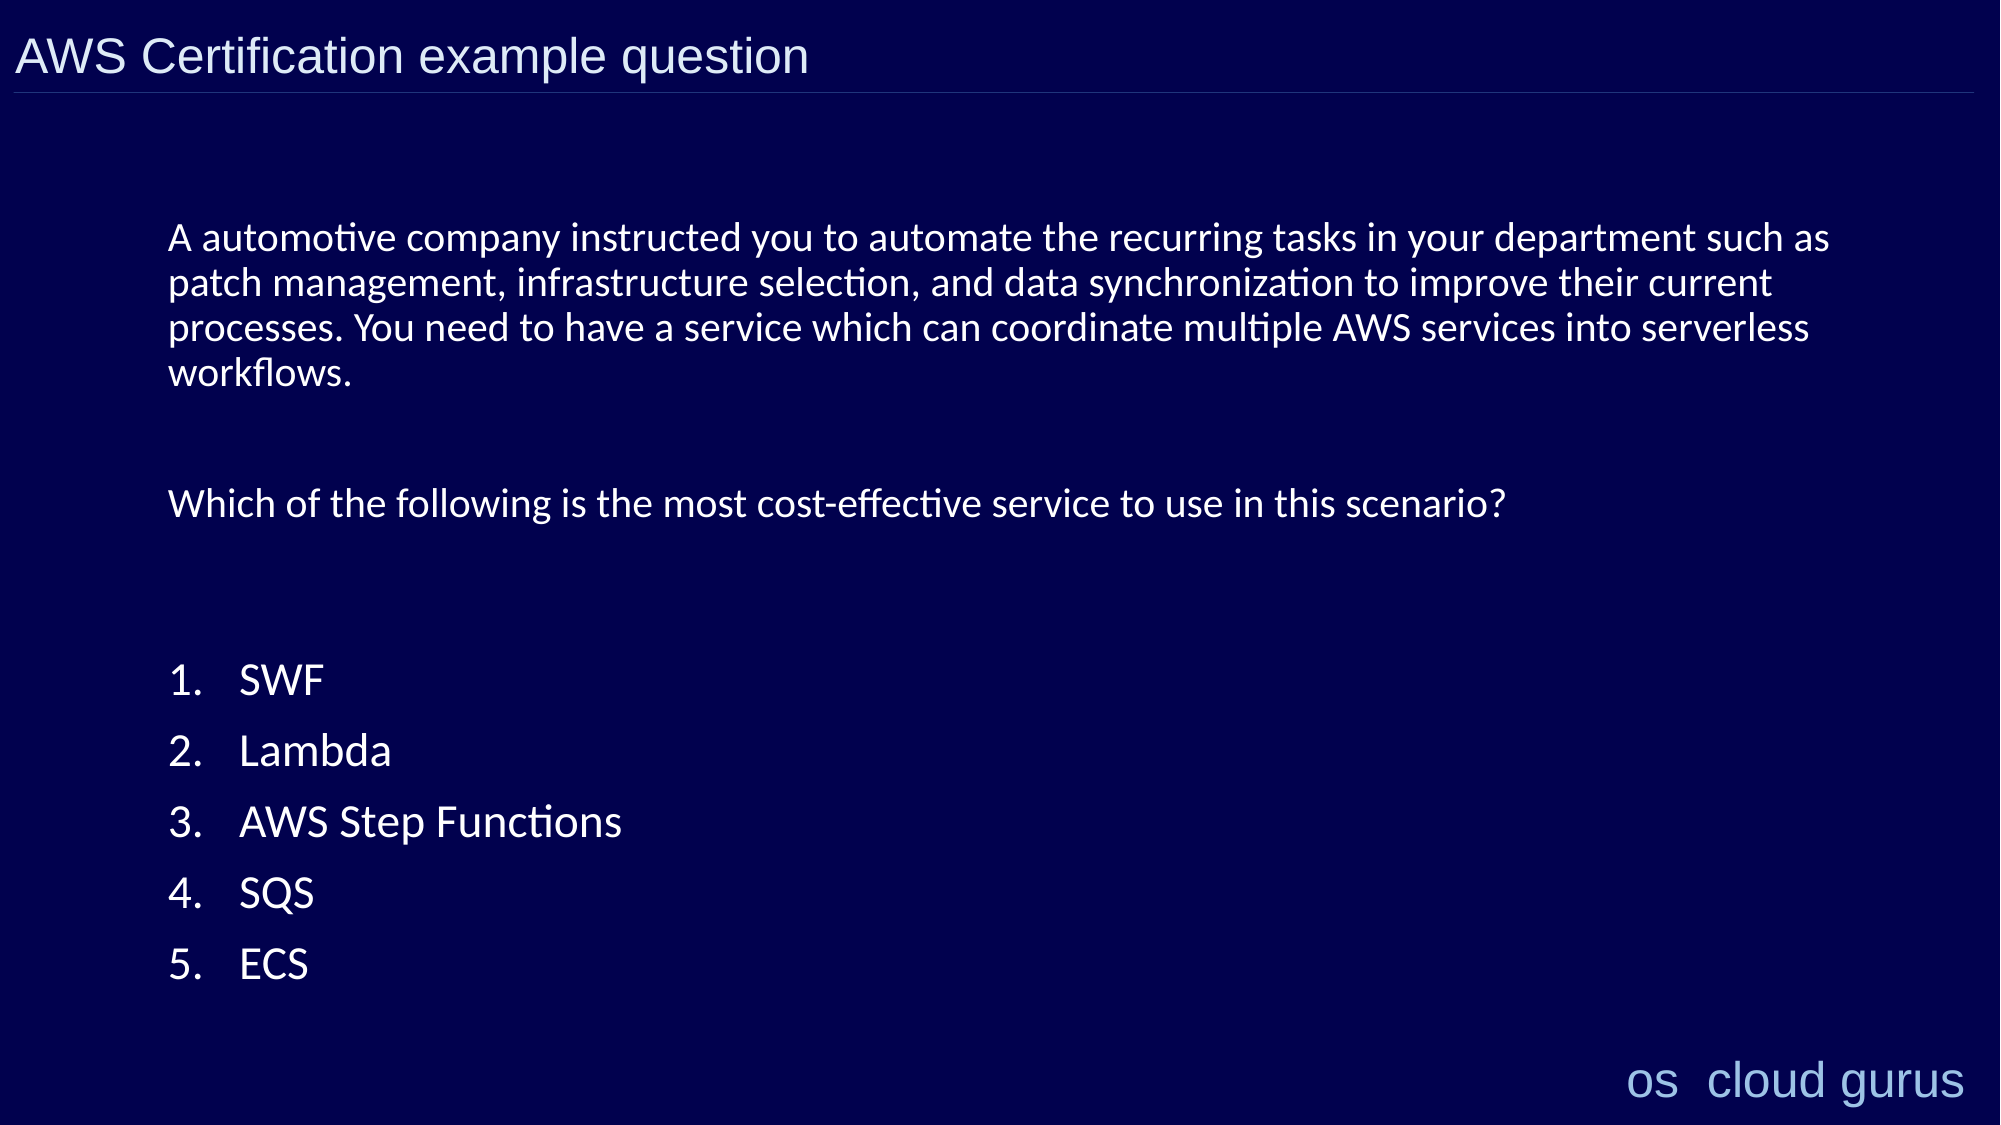

AWS Certification example question
A automotive company instructed you to automate the recurring tasks in your department such as patch management, infrastructure selection, and data synchronization to improve their current processes. You need to have a service which can coordinate multiple AWS services into serverless workflows.

Which of the following is the most cost-effective service to use in this scenario?
SWF
Lambda
AWS Step Functions
SQS
ECS
os  cloud gurus